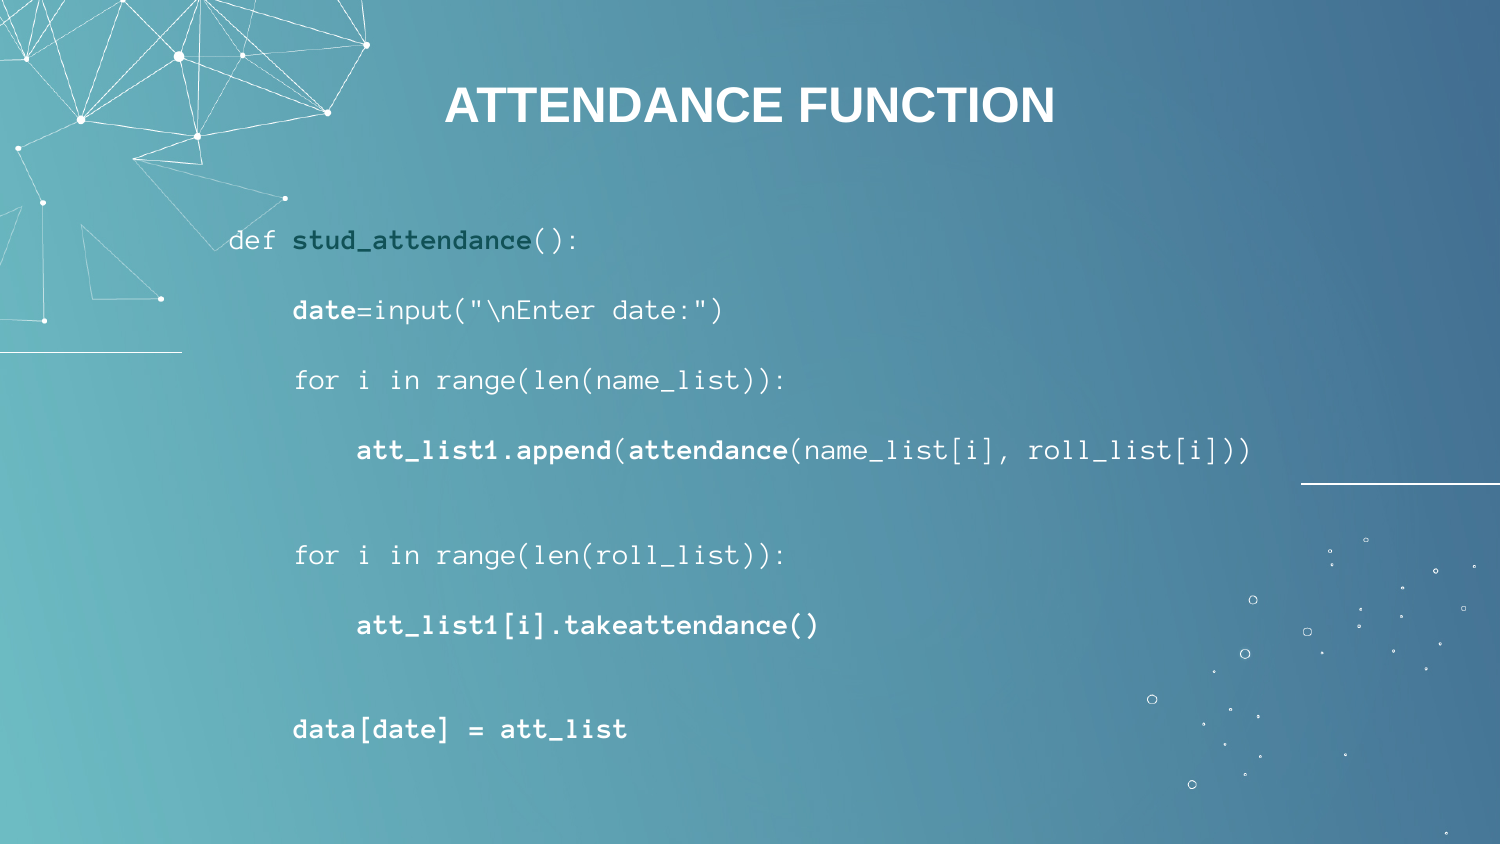

# ATTENDANCE FUNCTION
def stud_attendance():
    date=input("\nEnter date:")
    for i in range(len(name_list)):
        att_list1.append(attendance(name_list[i], roll_list[i]))
    for i in range(len(roll_list)):
        att_list1[i].takeattendance()

    data[date] = att_list